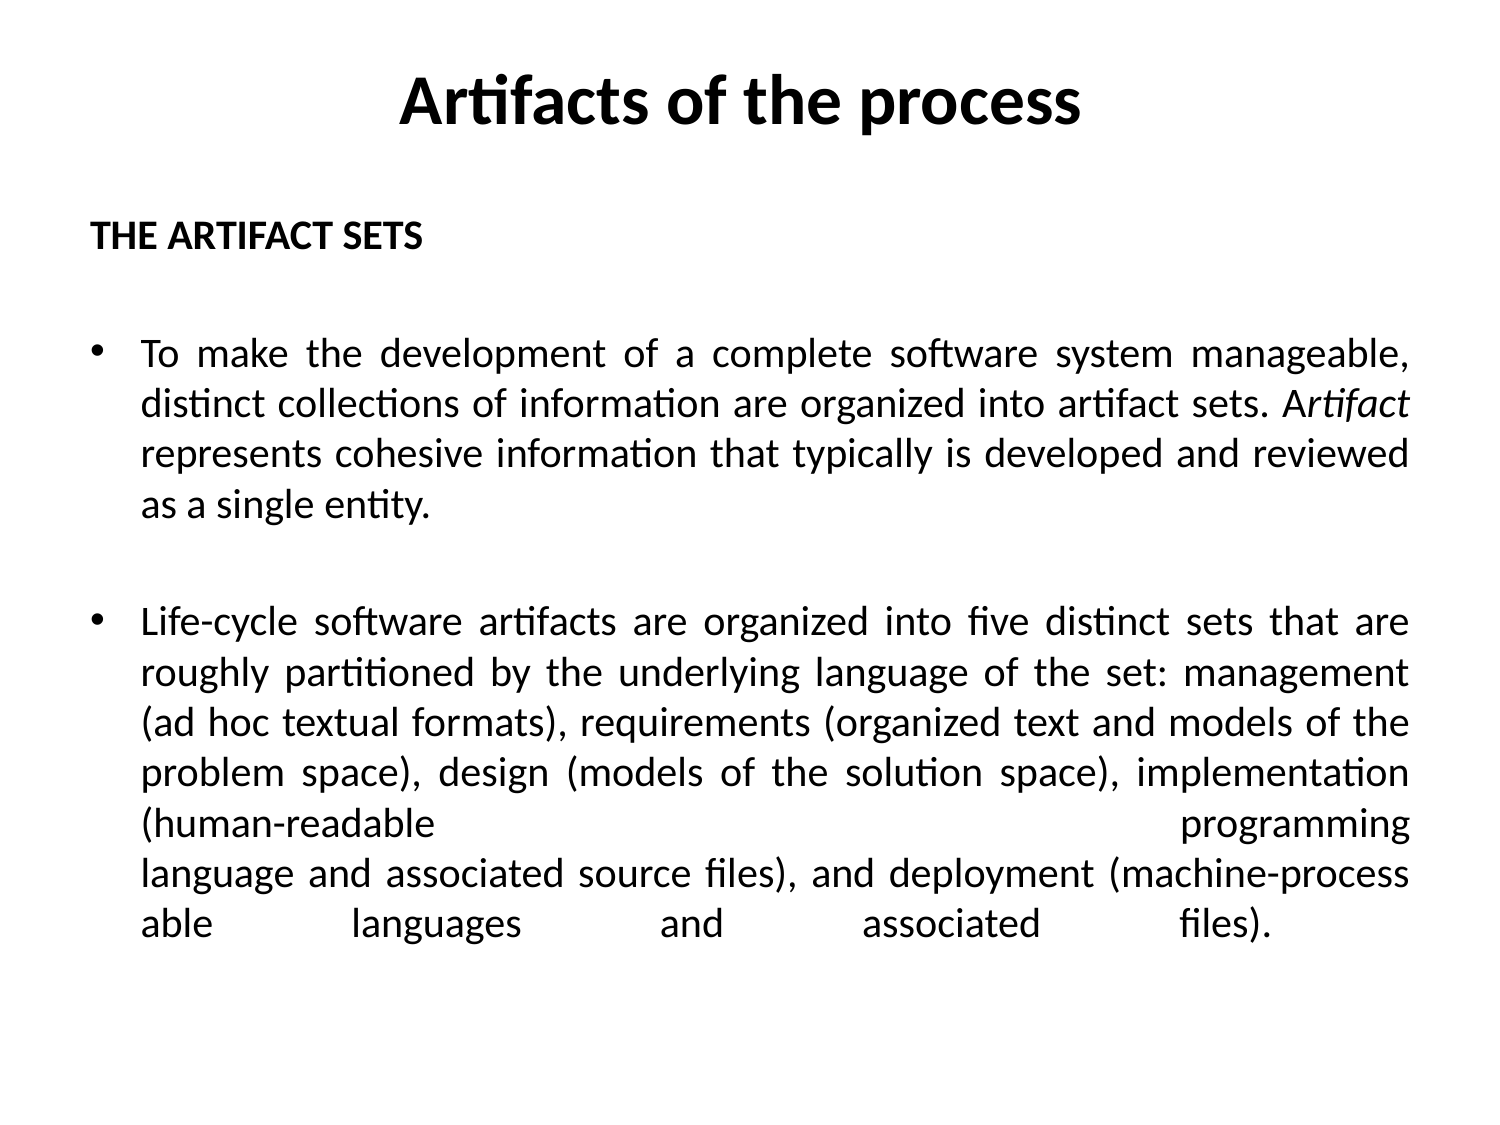

# Artifacts of the process
THE ARTIFACT SETS

To make the development of a complete software system manageable, distinct collections of information are organized into artifact sets. Artifact represents cohesive information that typically is developed and reviewed as a single entity.

Life-cycle software artifacts are organized into five distinct sets that are roughly partitioned by the underlying language of the set: management (ad hoc textual formats), requirements (organized text and models of the problem space), design (models of the solution space), implementation (human-readable programming
language and associated source files), and deployment (machine-process able languages and associated files).